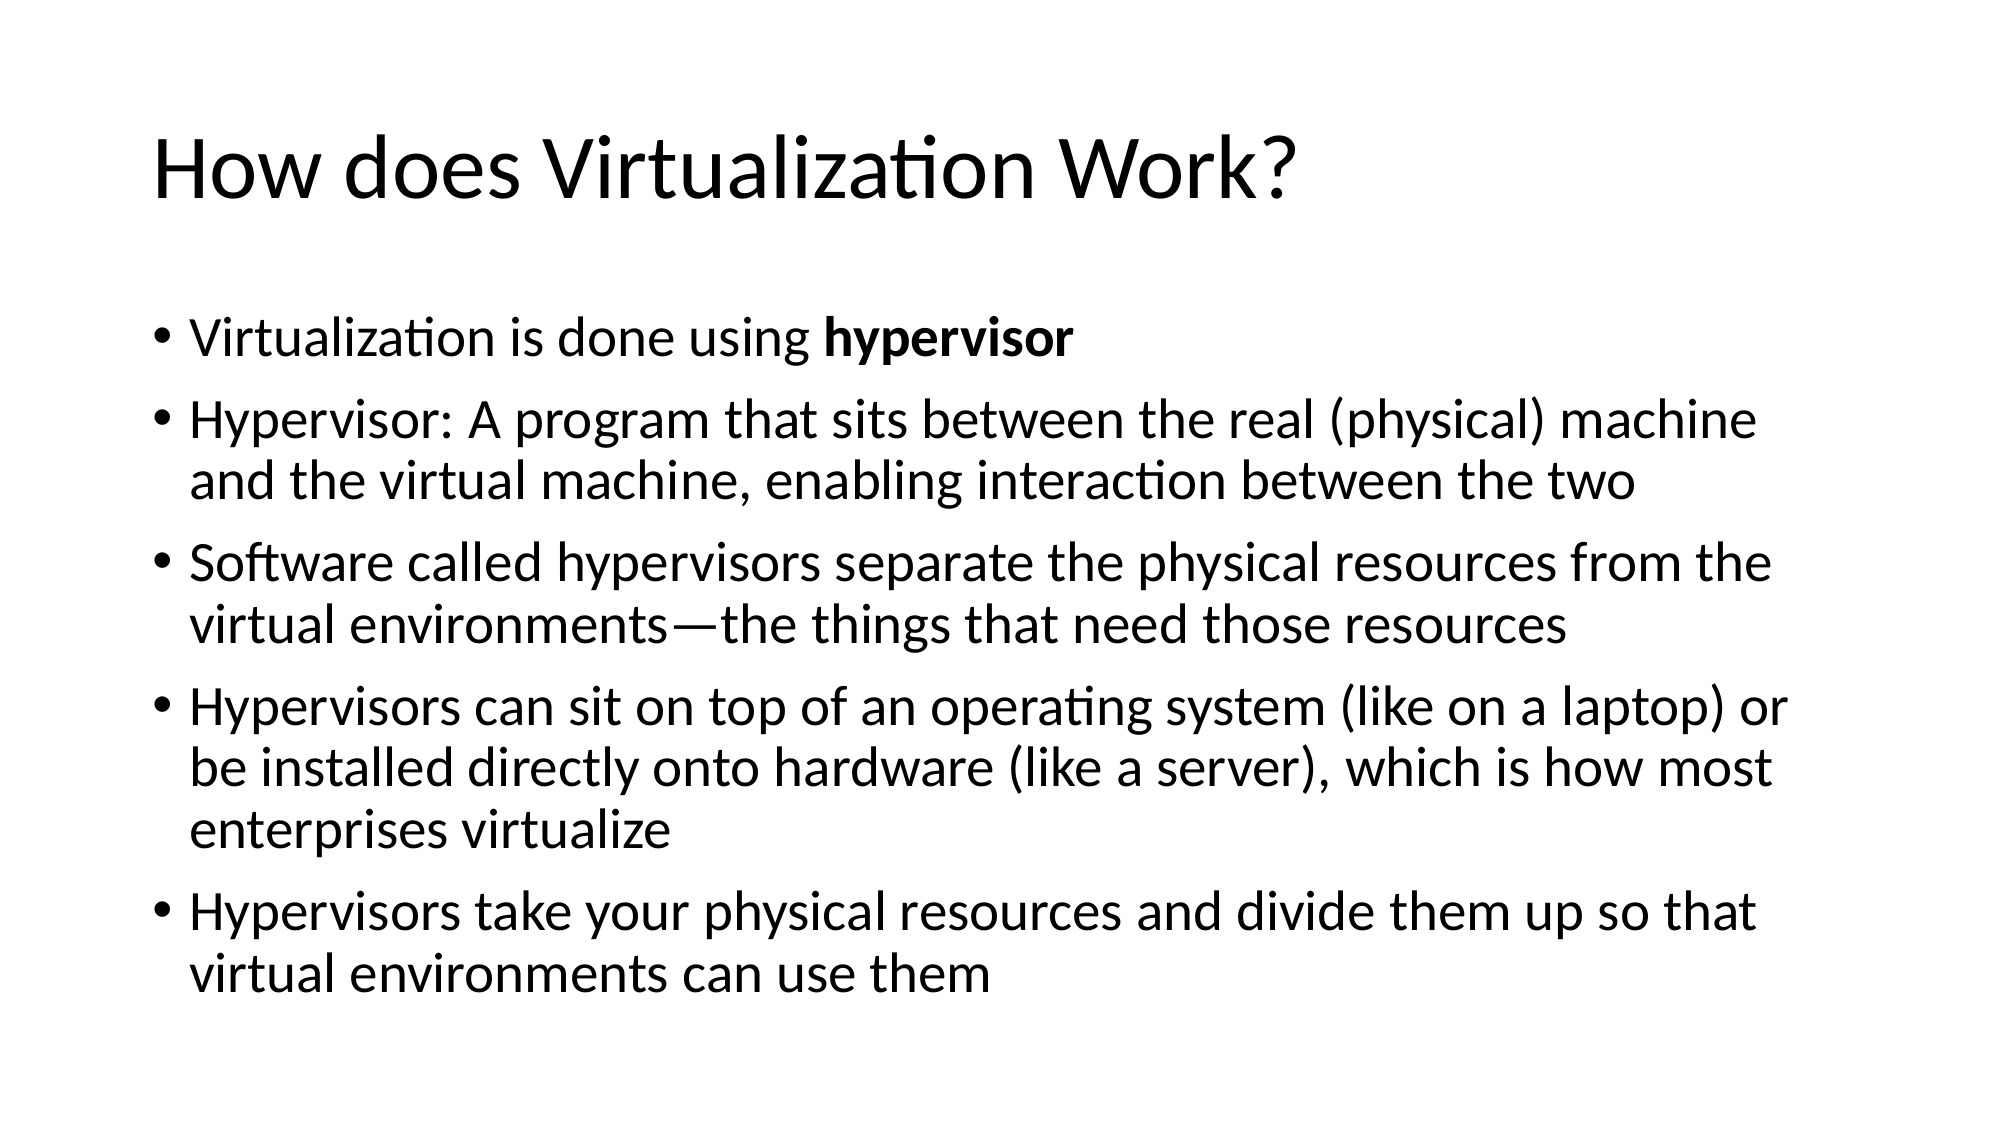

# How does Virtualization Work?
Virtualization is done using hypervisor
Hypervisor: A program that sits between the real (physical) machine and the virtual machine, enabling interaction between the two
Software called hypervisors separate the physical resources from the virtual environments—the things that need those resources
Hypervisors can sit on top of an operating system (like on a laptop) or be installed directly onto hardware (like a server), which is how most enterprises virtualize
Hypervisors take your physical resources and divide them up so that virtual environments can use them